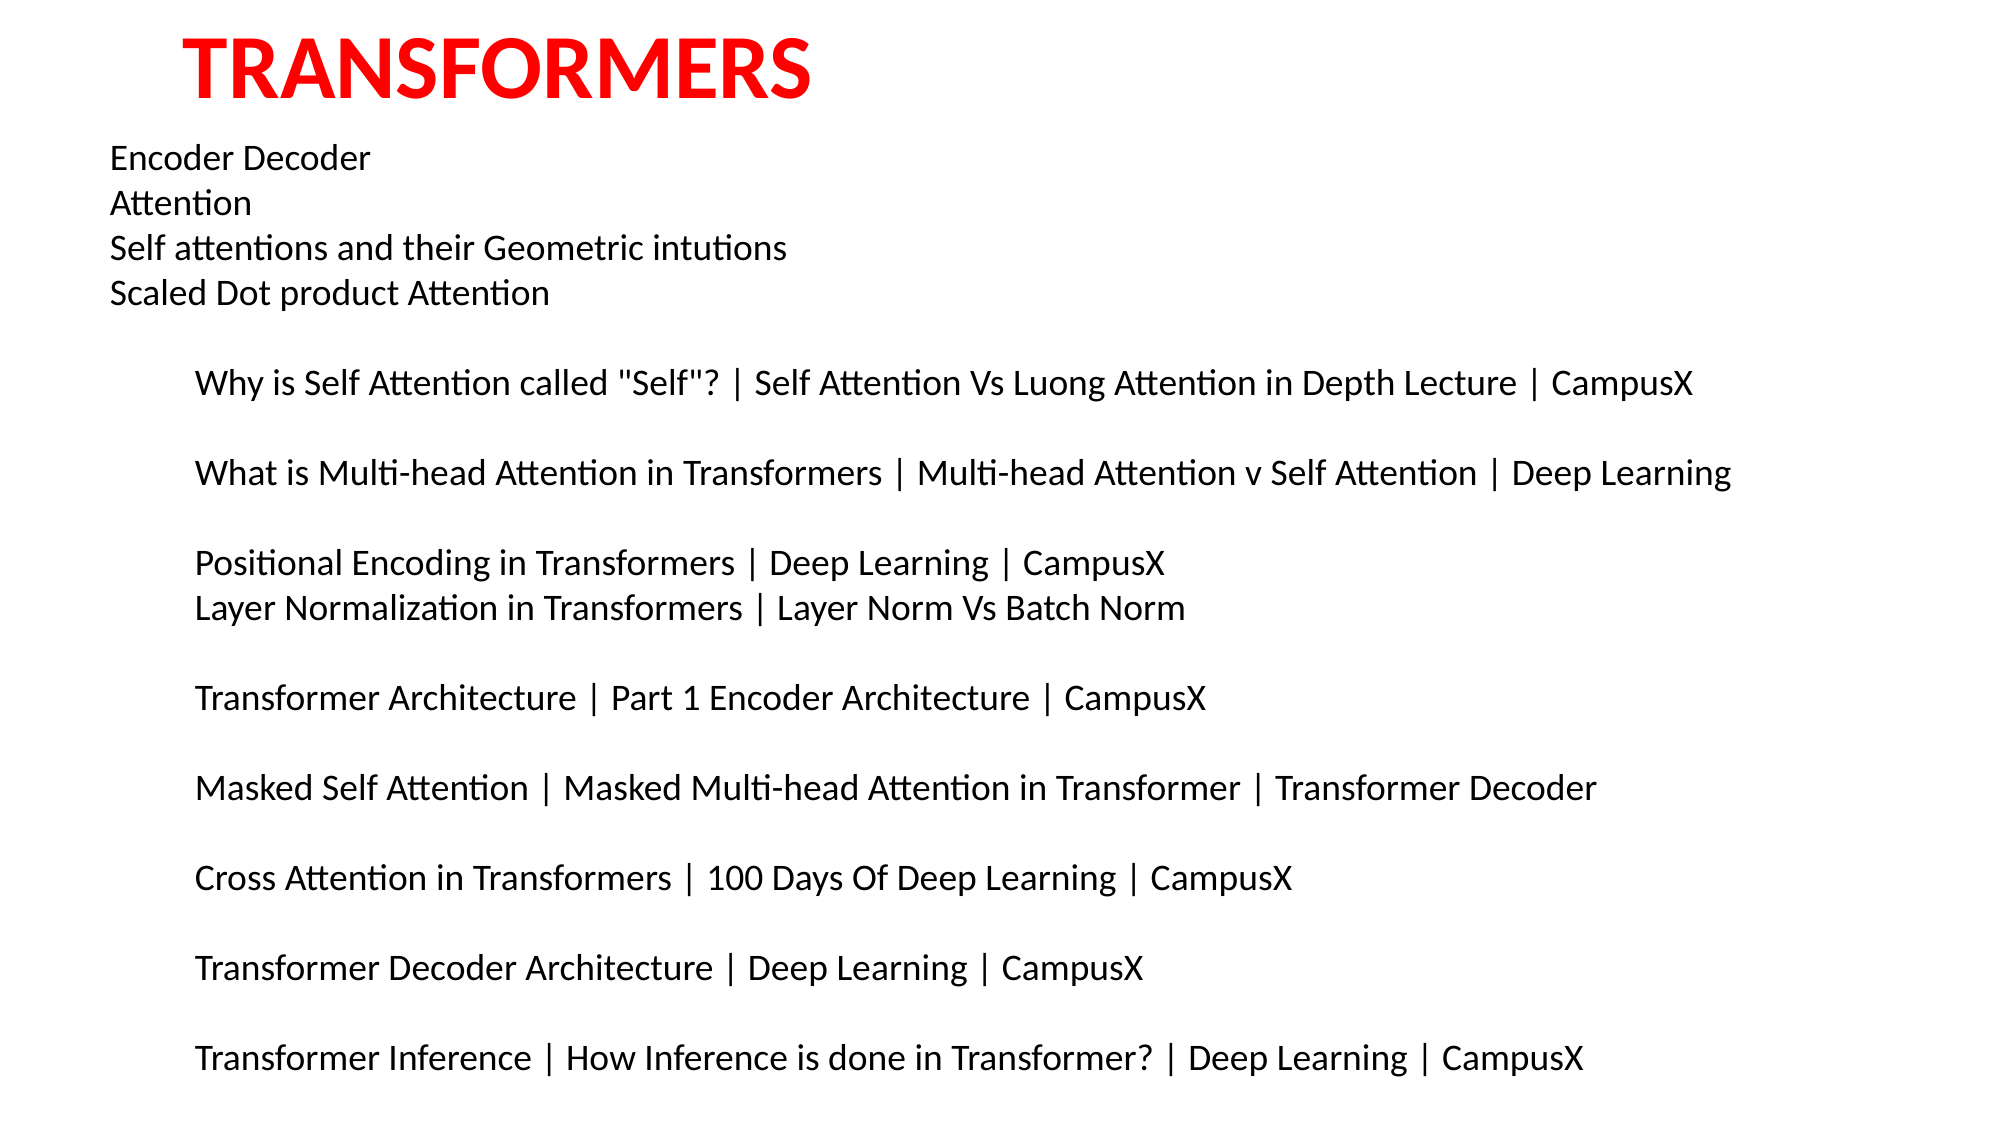

TRANSFORMERS
Encoder Decoder
Attention
Self attentions and their Geometric intutions
Scaled Dot product Attention

          Why is Self Attention called "Self"? | Self Attention Vs Luong Attention in Depth Lecture | CampusX

          What is Multi-head Attention in Transformers | Multi-head Attention v Self Attention | Deep Learning

          Positional Encoding in Transformers | Deep Learning | CampusX
          Layer Normalization in Transformers | Layer Norm Vs Batch Norm

          Transformer Architecture | Part 1 Encoder Architecture | CampusX

          Masked Self Attention | Masked Multi-head Attention in Transformer | Transformer Decoder

          Cross Attention in Transformers | 100 Days Of Deep Learning | CampusX

          Transformer Decoder Architecture | Deep Learning | CampusX

          Transformer Inference | How Inference is done in Transformer? | Deep Learning | CampusX